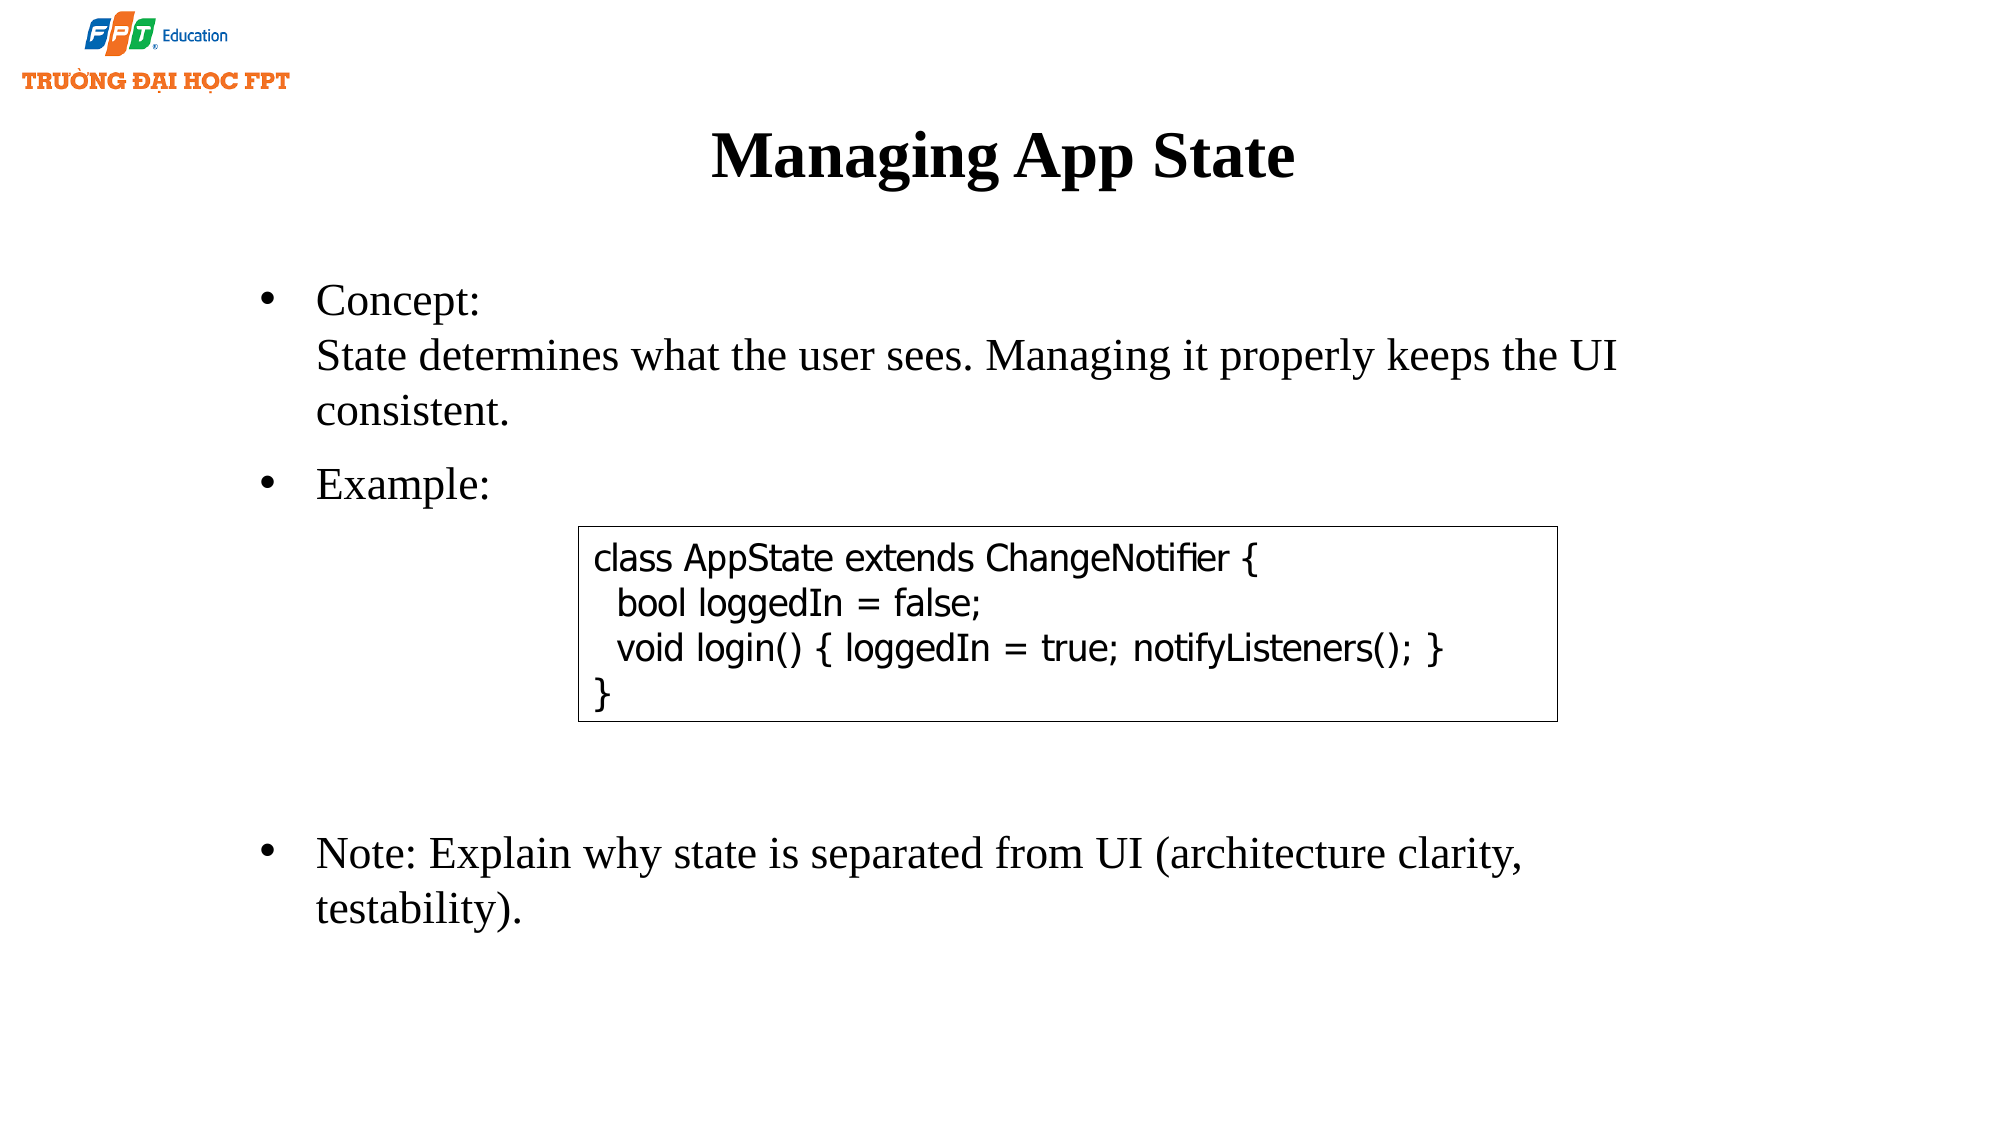

# Managing App State
Concept:
State determines what the user sees. Managing it properly keeps the UI consistent.
Example:

Note: Explain why state is separated from UI (architecture clarity, testability).
class AppState extends ChangeNotifier {
  bool loggedIn = false;
  void login() { loggedIn = true; notifyListeners(); }
}